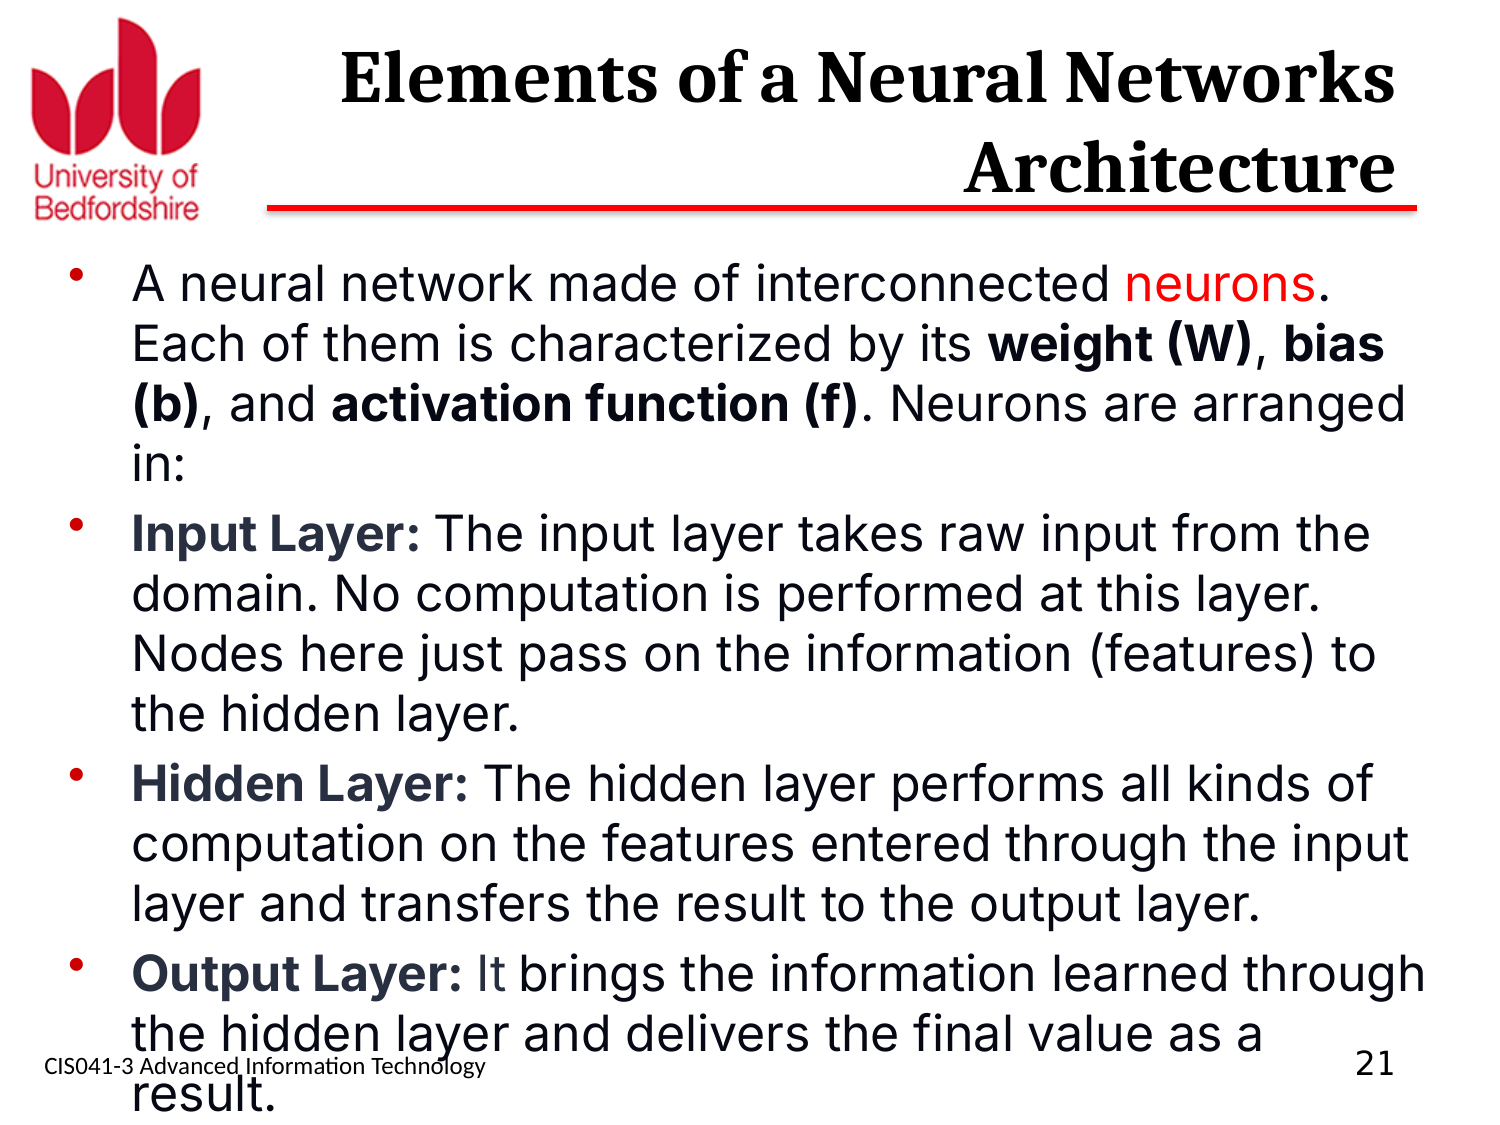

# Elements of a Neural Networks Architecture
A neural network made of interconnected neurons. Each of them is characterized by its weight (W), bias (b), and activation function (f). Neurons are arranged in:
Input Layer: The input layer takes raw input from the domain. No computation is performed at this layer. Nodes here just pass on the information (features) to the hidden layer.
Hidden Layer: The hidden layer performs all kinds of computation on the features entered through the input layer and transfers the result to the output layer.
Output Layer: It brings the information learned through the hidden layer and delivers the final value as a result.

CIS041-3 Advanced Information Technology